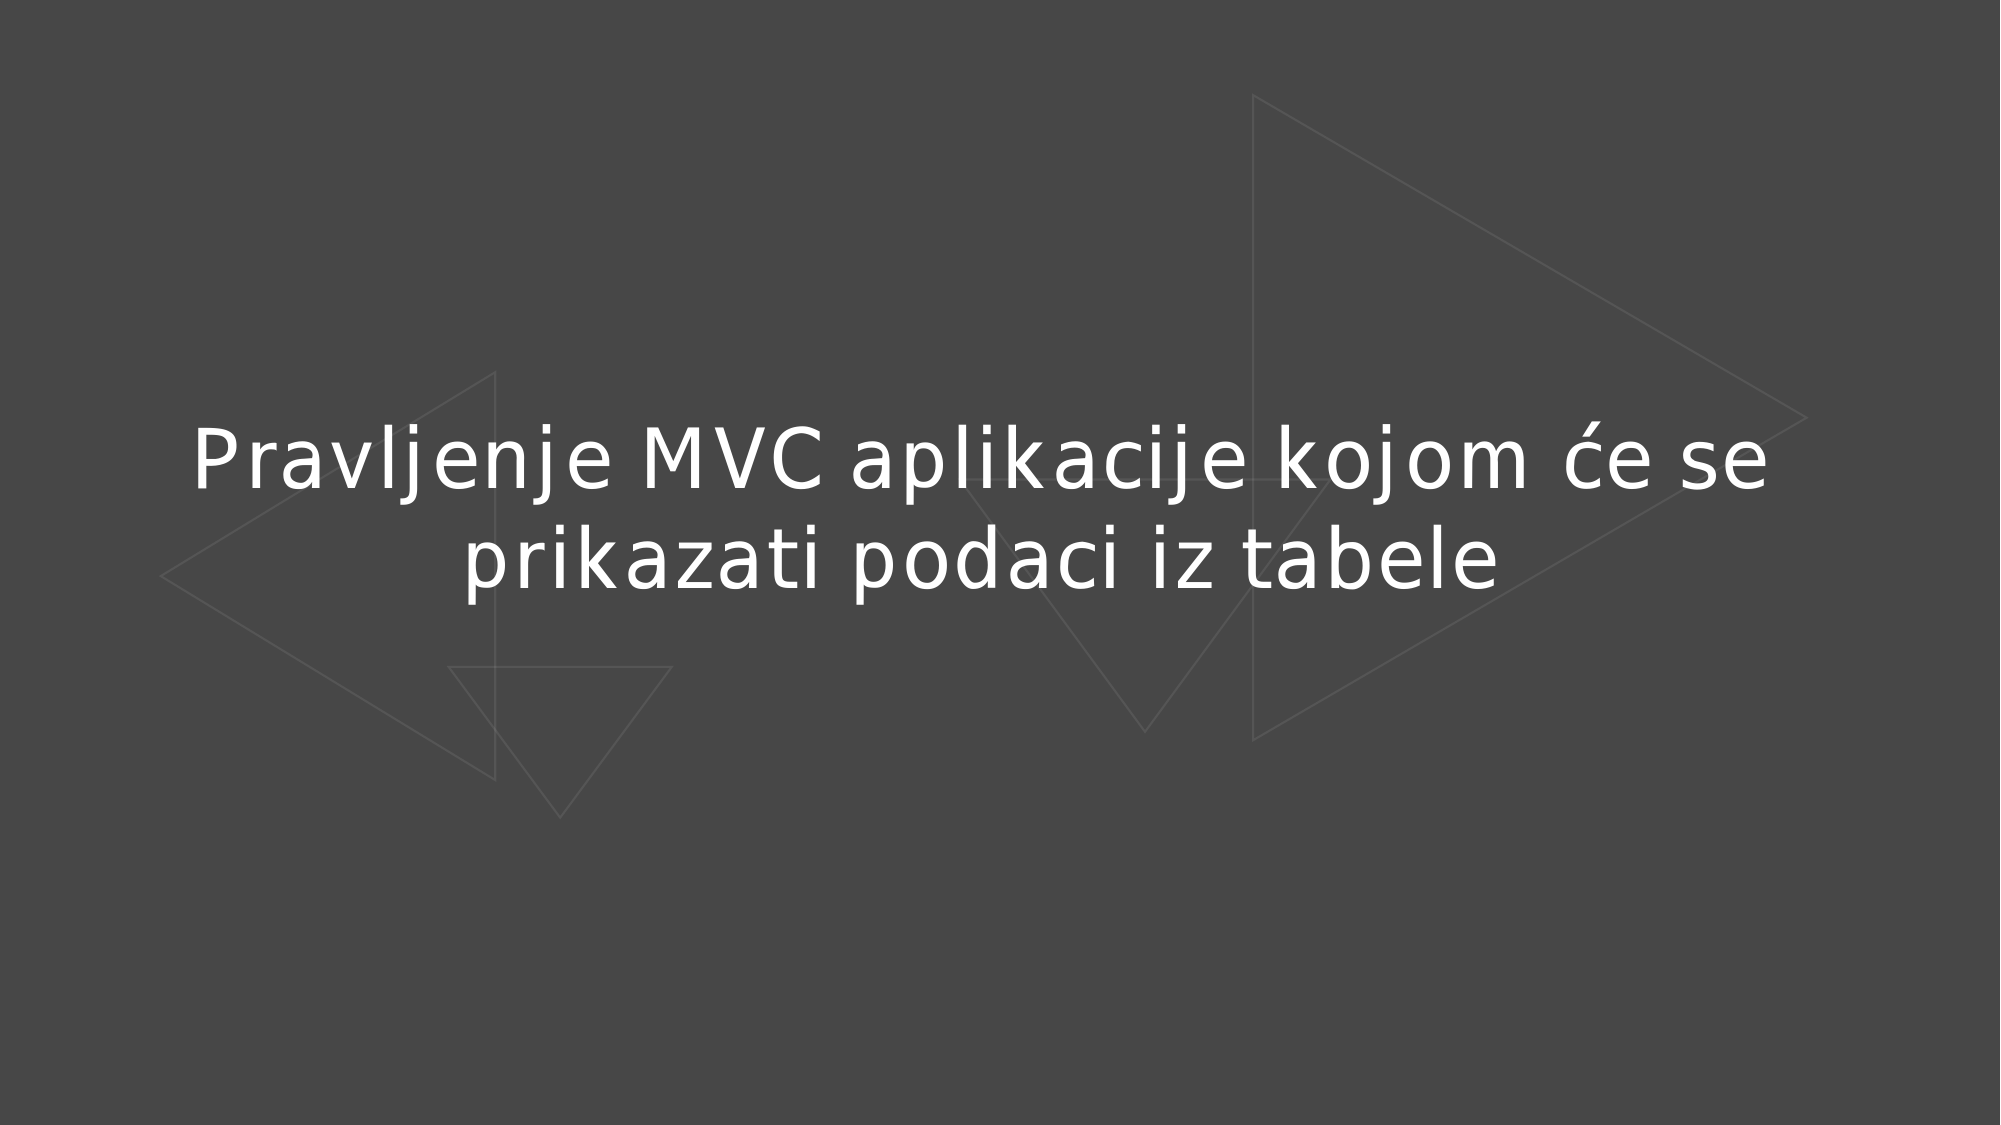

Pravljenje MVC aplikacije kojom će se prikazati podaci iz tabele